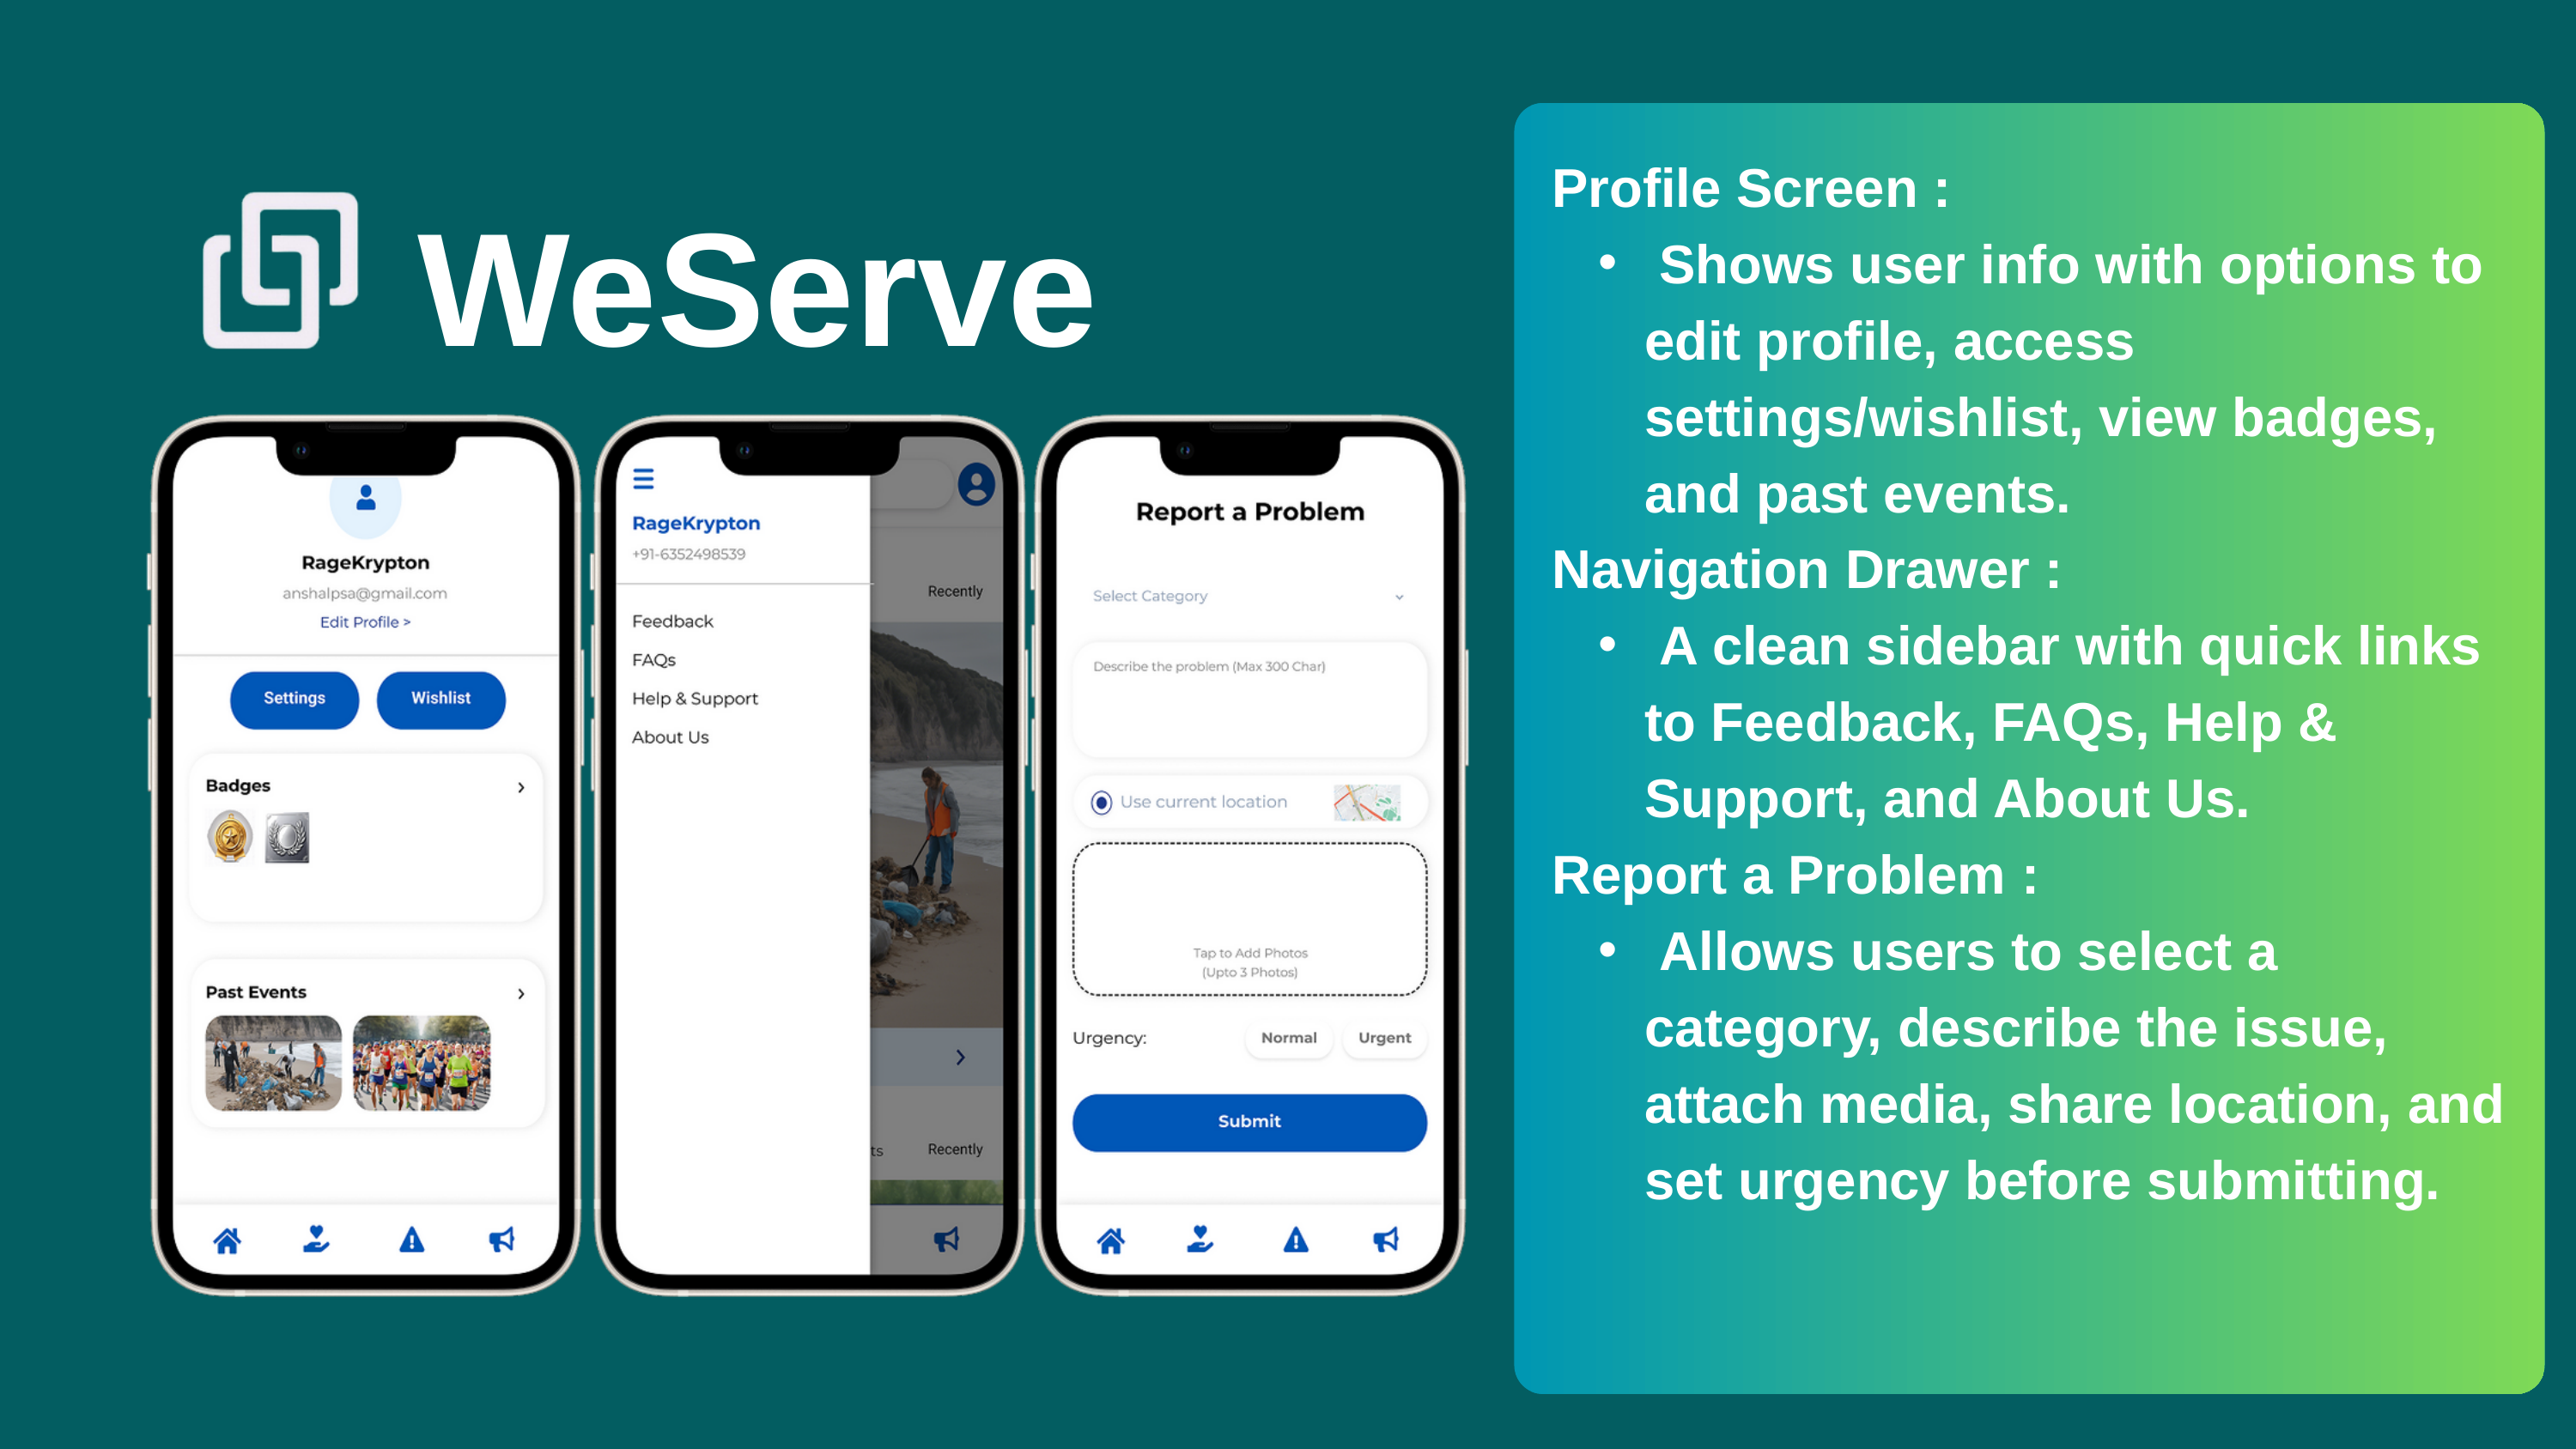

WeServe

Profile Screen :
 Shows user info with options to edit profile, access settings/wishlist, view badges, and past events.
Navigation Drawer :
 A clean sidebar with quick links to Feedback, FAQs, Help & Support, and About Us.
Report a Problem :
 Allows users to select a category, describe the issue, attach media, share location, and set urgency before submitting.